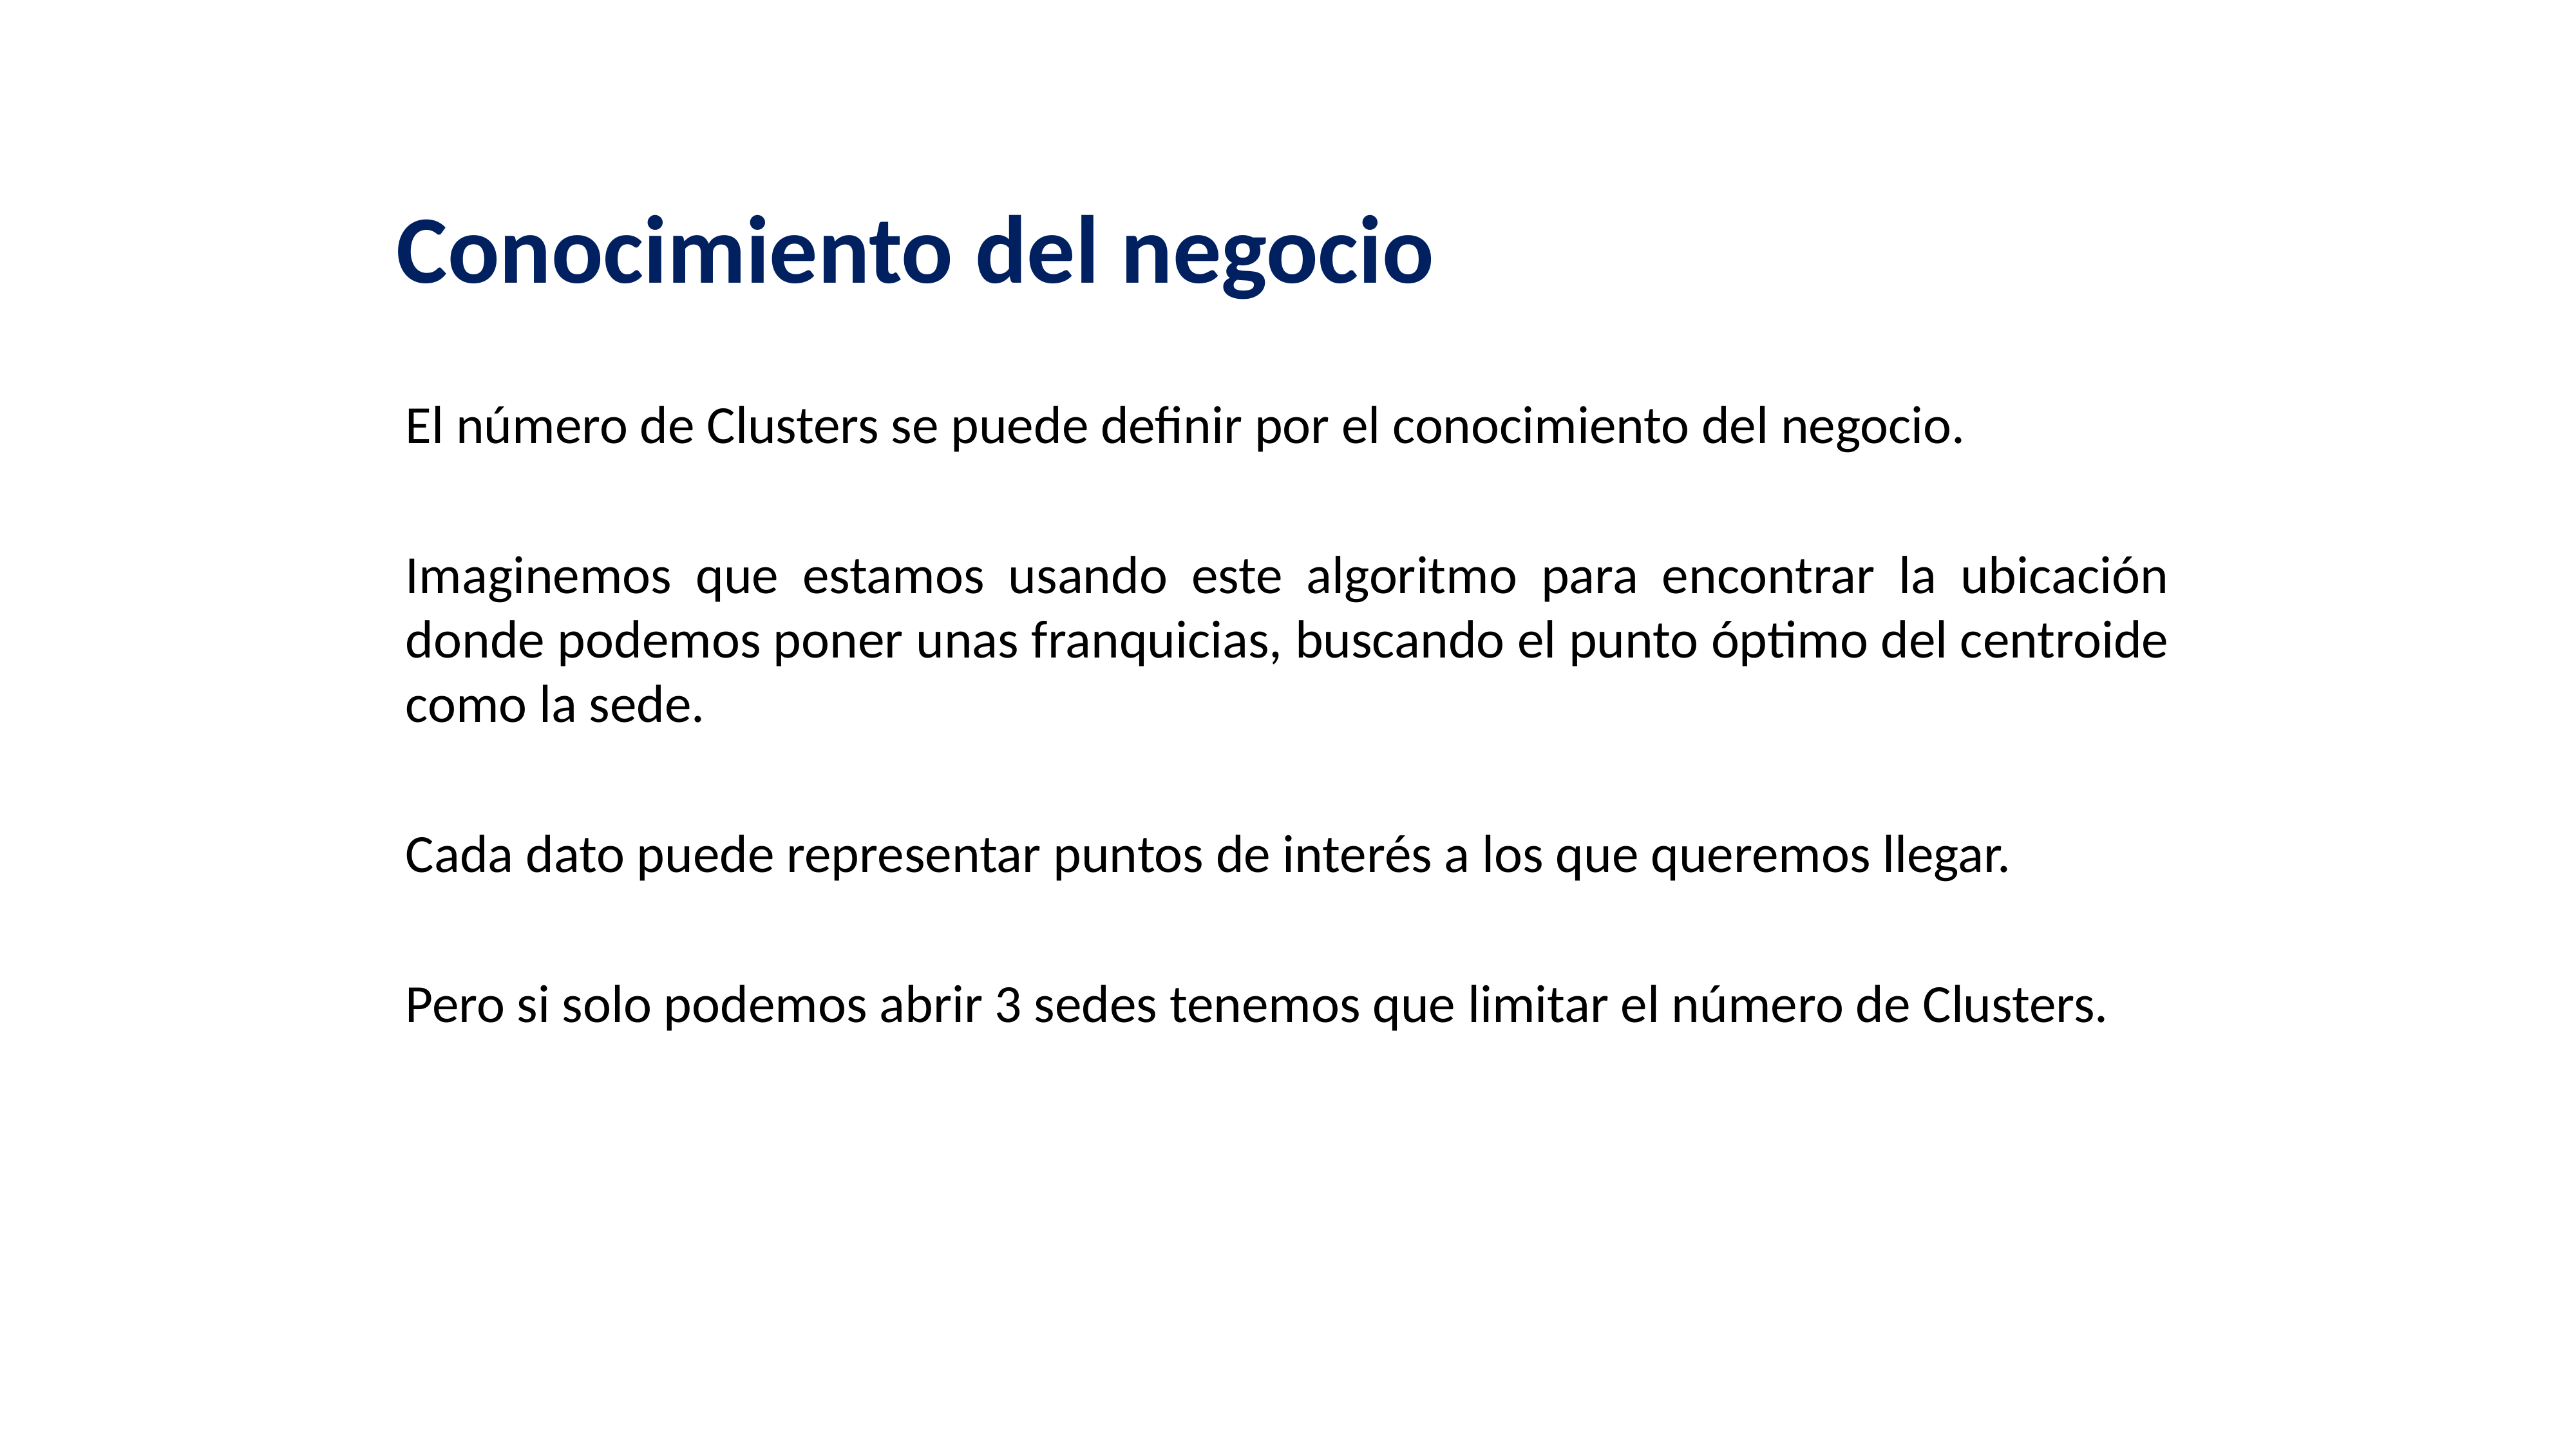

Conocimiento del negocio

El número de Clusters se puede definir por el conocimiento del negocio.

Imaginemos que estamos usando este algoritmo para encontrar la ubicación donde podemos poner unas franquicias, buscando el punto óptimo del centroide como la sede.

Cada dato puede representar puntos de interés a los que queremos llegar.

Pero si solo podemos abrir 3 sedes tenemos que limitar el número de Clusters.